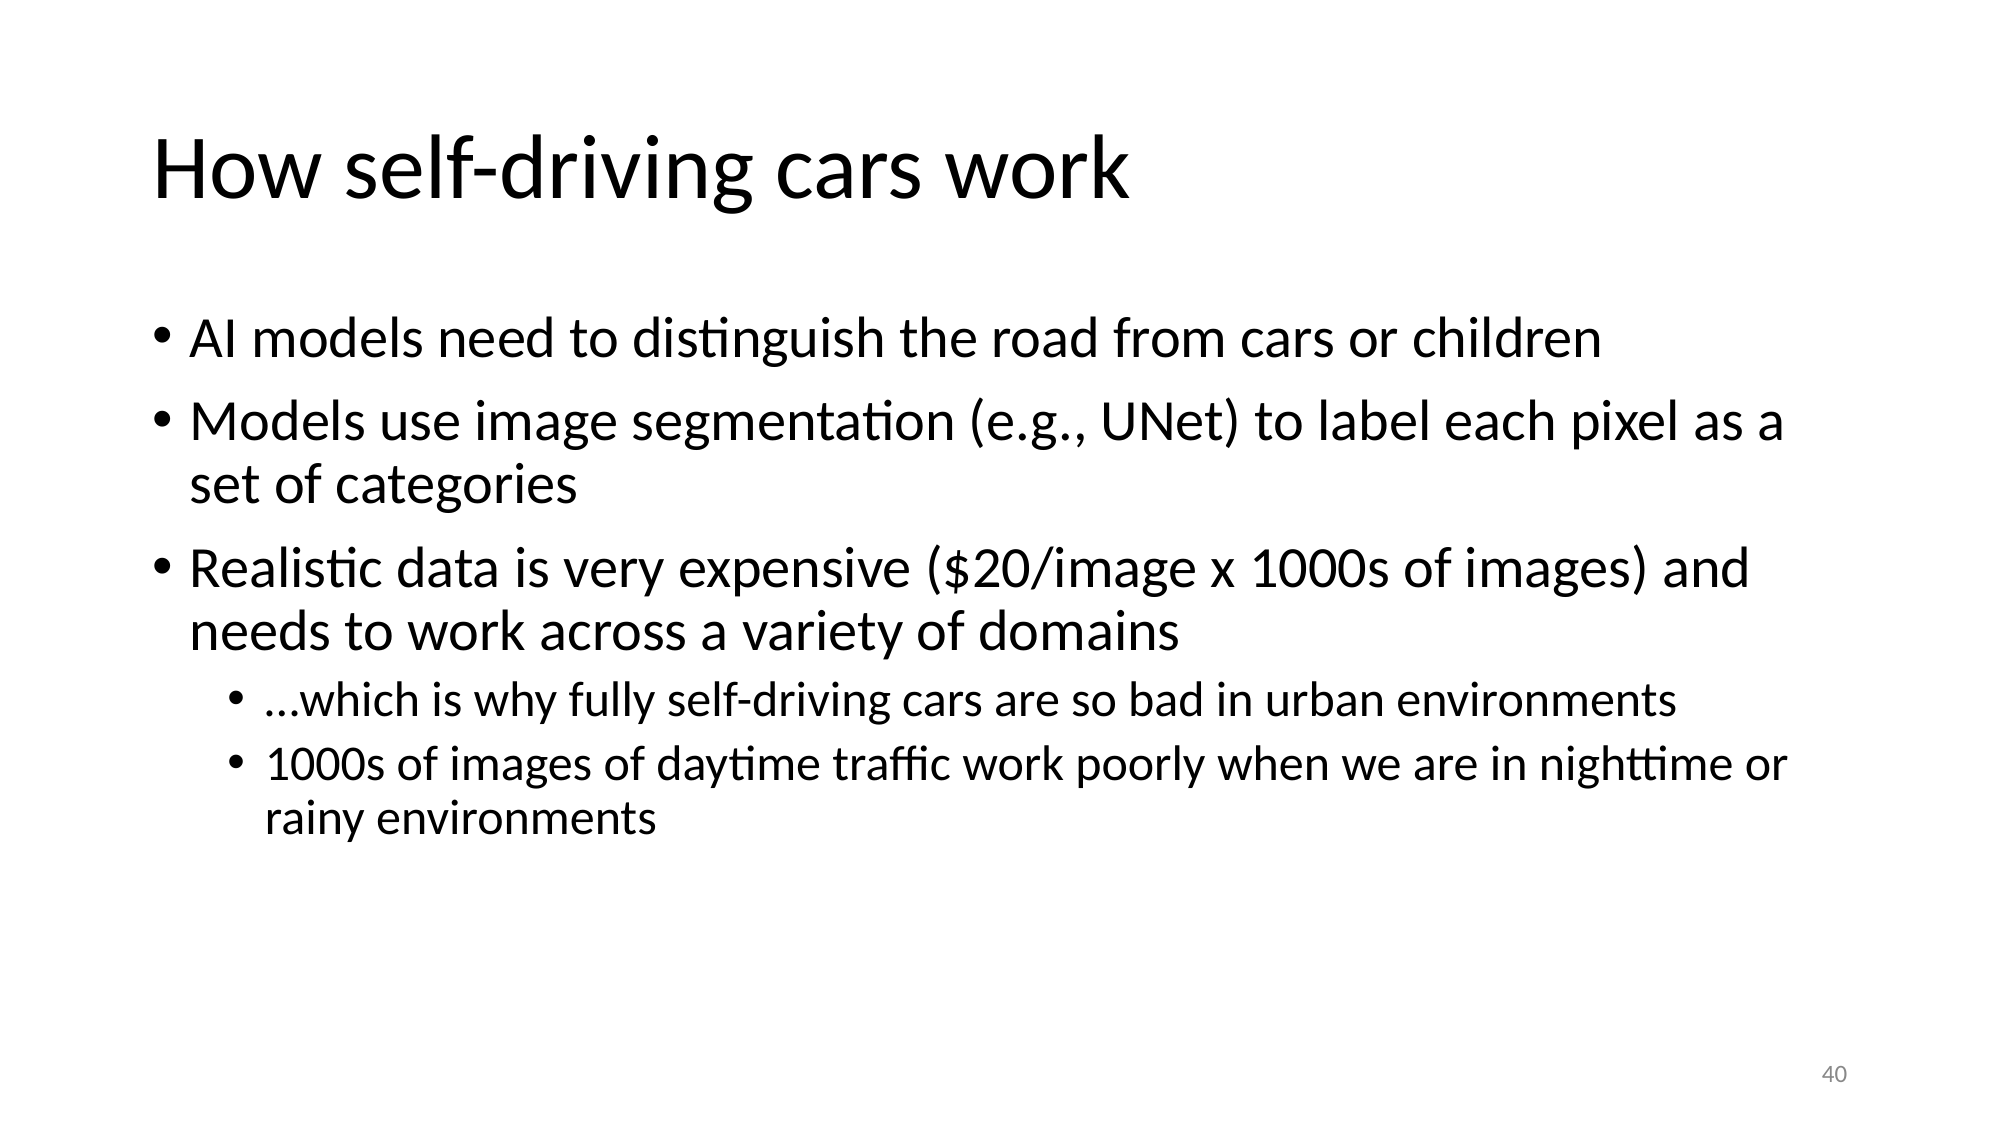

# How self-driving cars work
AI models need to distinguish the road from cars or children
Models use image segmentation (e.g., UNet) to label each pixel as a set of categories
Realistic data is very expensive ($20/image x 1000s of images) and needs to work across a variety of domains
…which is why fully self-driving cars are so bad in urban environments
1000s of images of daytime traffic work poorly when we are in nighttime or rainy environments
40